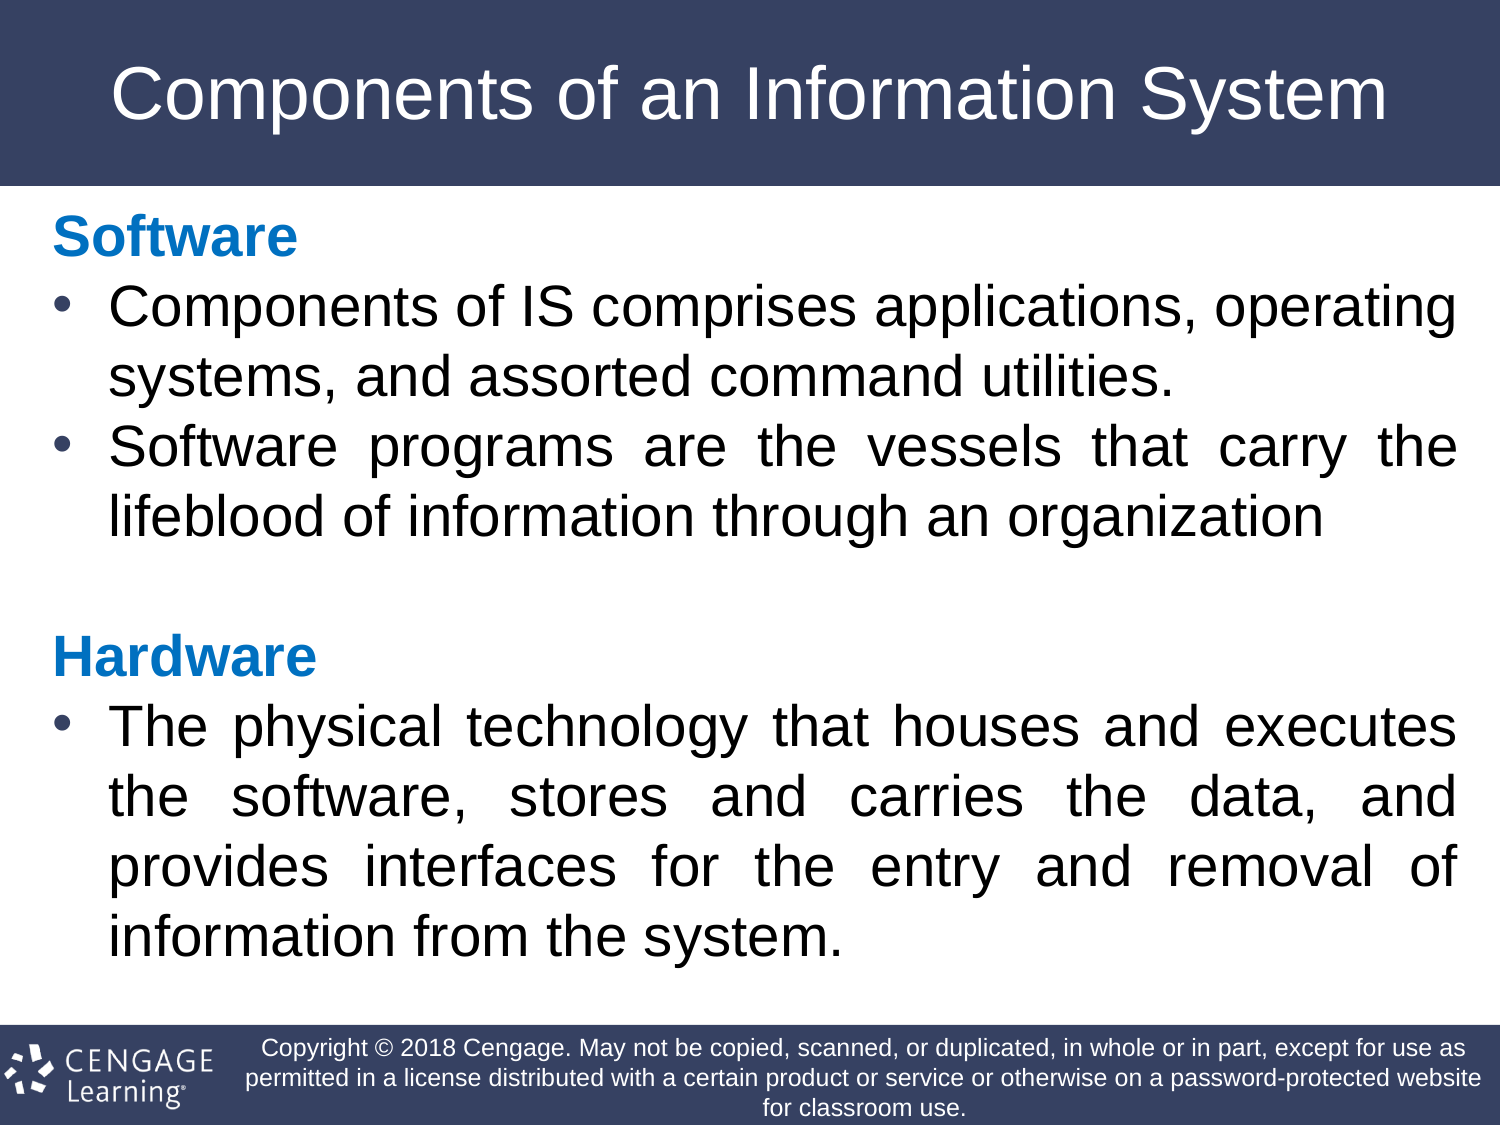

# Components of an Information System
Software
Components of IS comprises applications, operating systems, and assorted command utilities.
Software programs are the vessels that carry the lifeblood of information through an organization

Hardware
The physical technology that houses and executes the software, stores and carries the data, and provides interfaces for the entry and removal of information from the system.